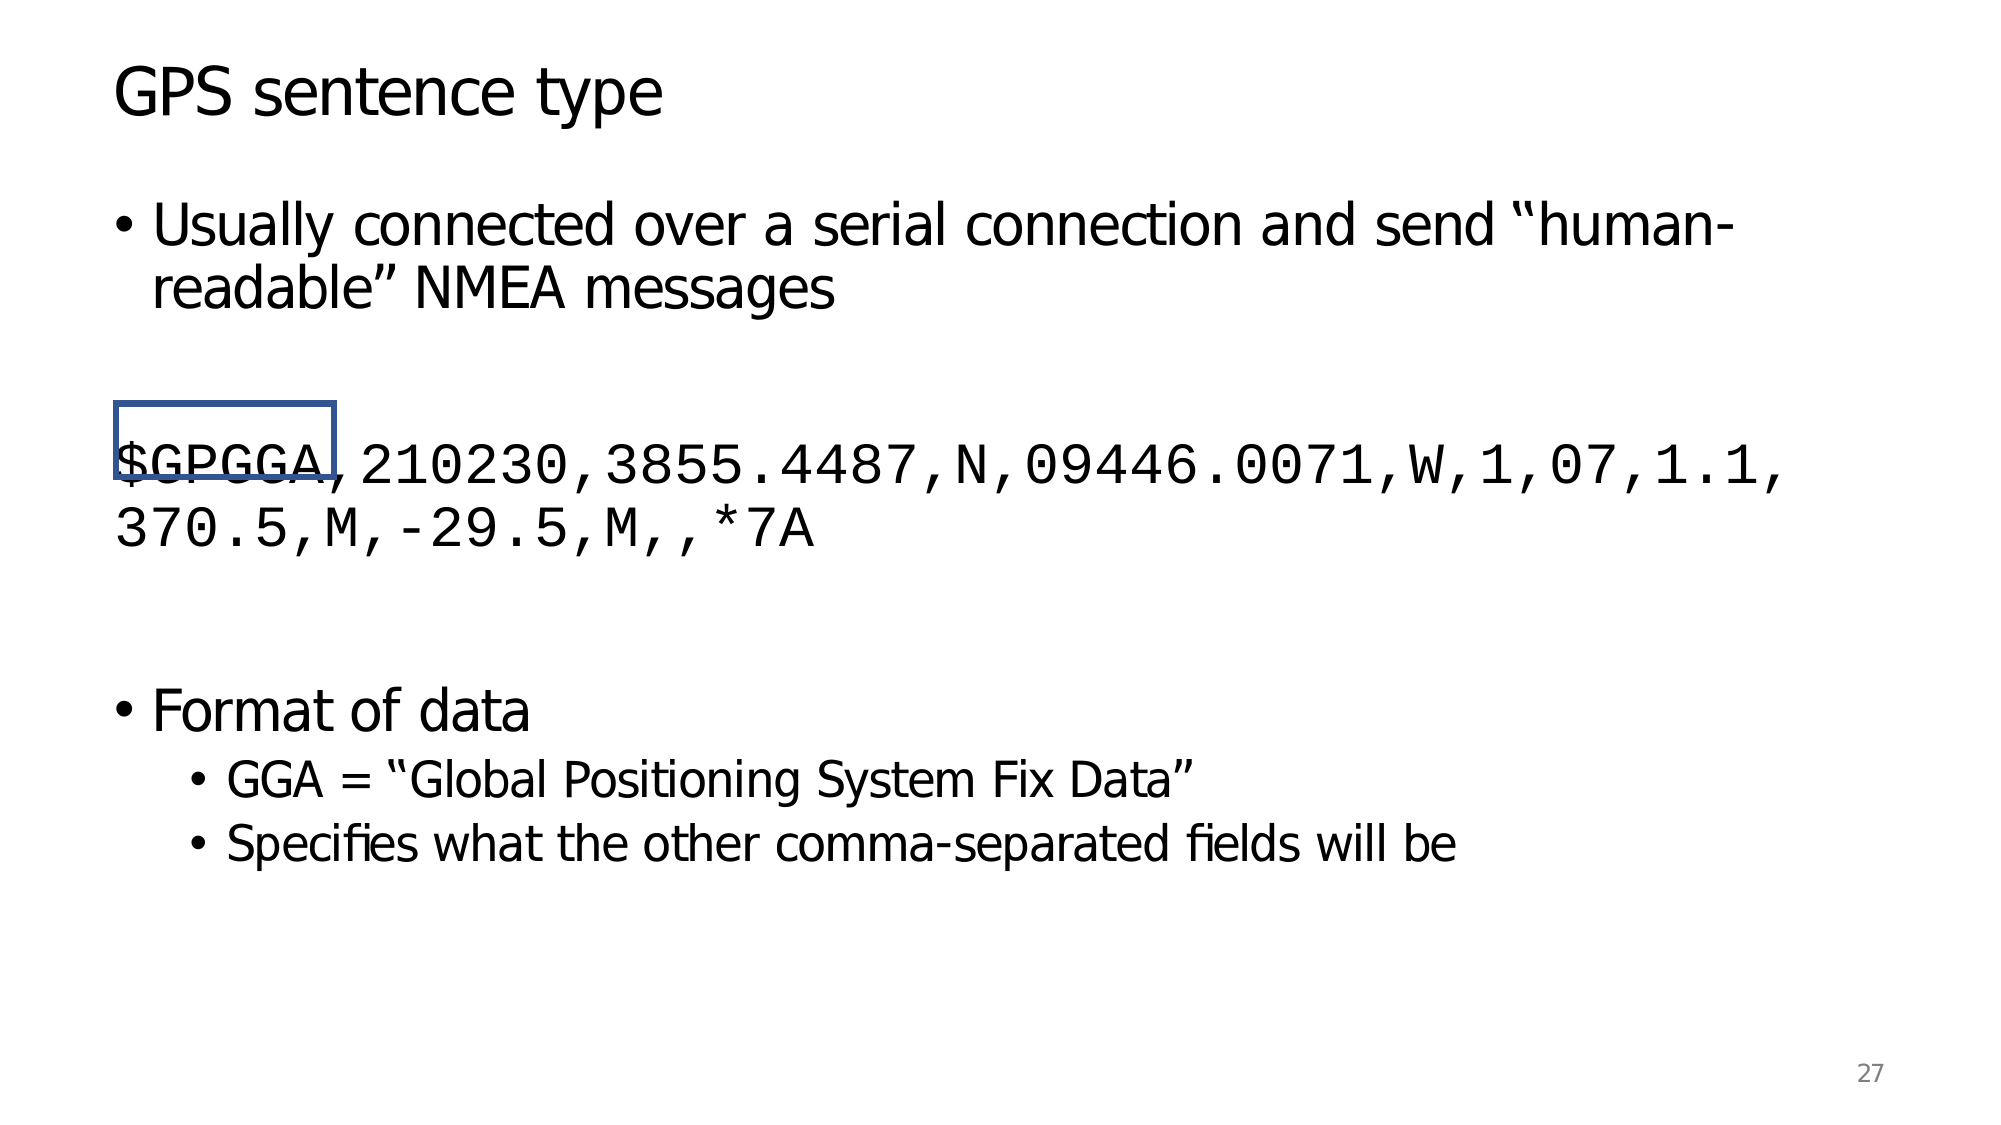

# GPS sentence type
Usually connected over a serial connection and send “human-readable” NMEA messages

$GPGGA,210230,3855.4487,N,09446.0071,W,1,07,1.1,
370.5,M,-29.5,M,,*7A

Format of data
GGA = “Global Positioning System Fix Data”
Specifies what the other comma-separated fields will be

27